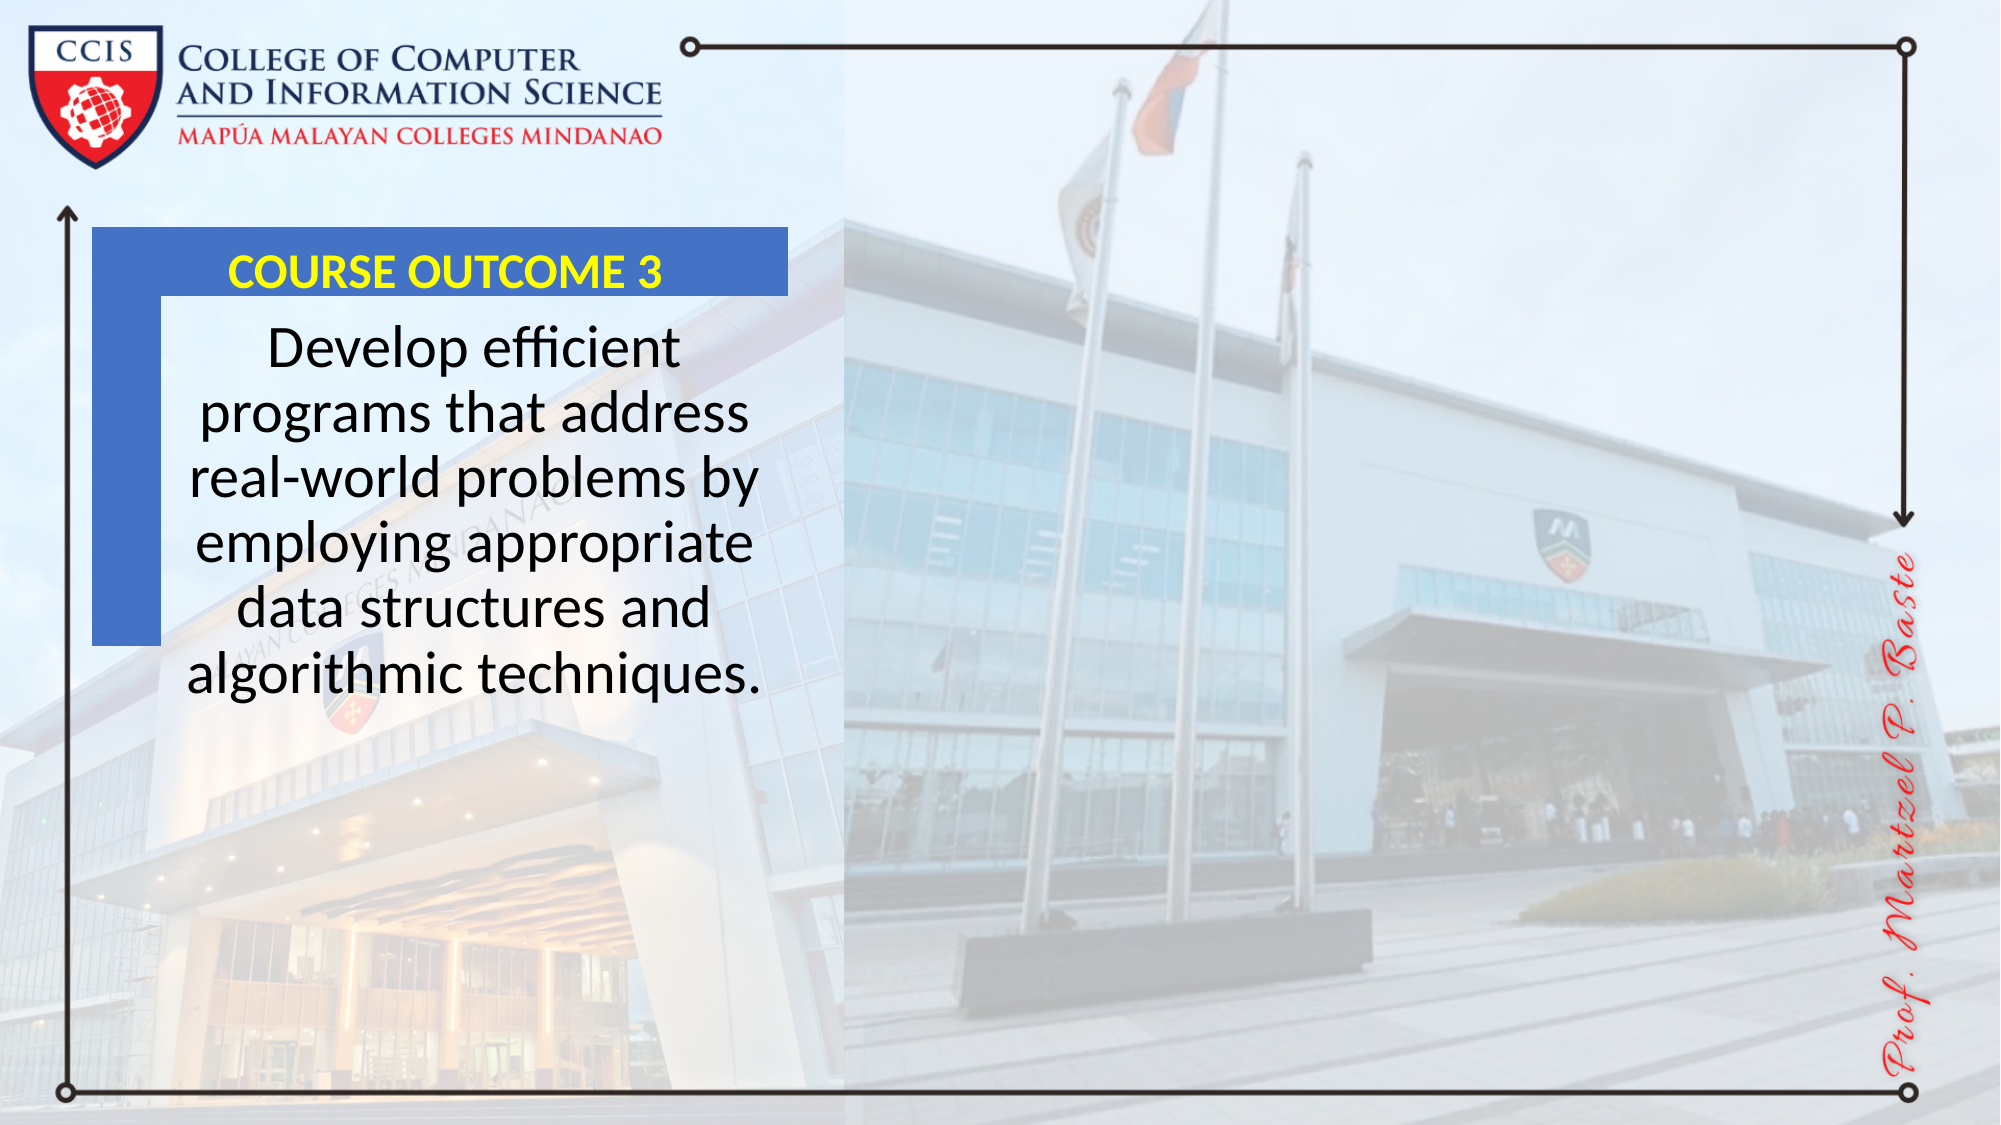

Develop efficient programs that address real-world problems by employing appropriate data structures and algorithmic techniques.
COURSE OUTCOME 3